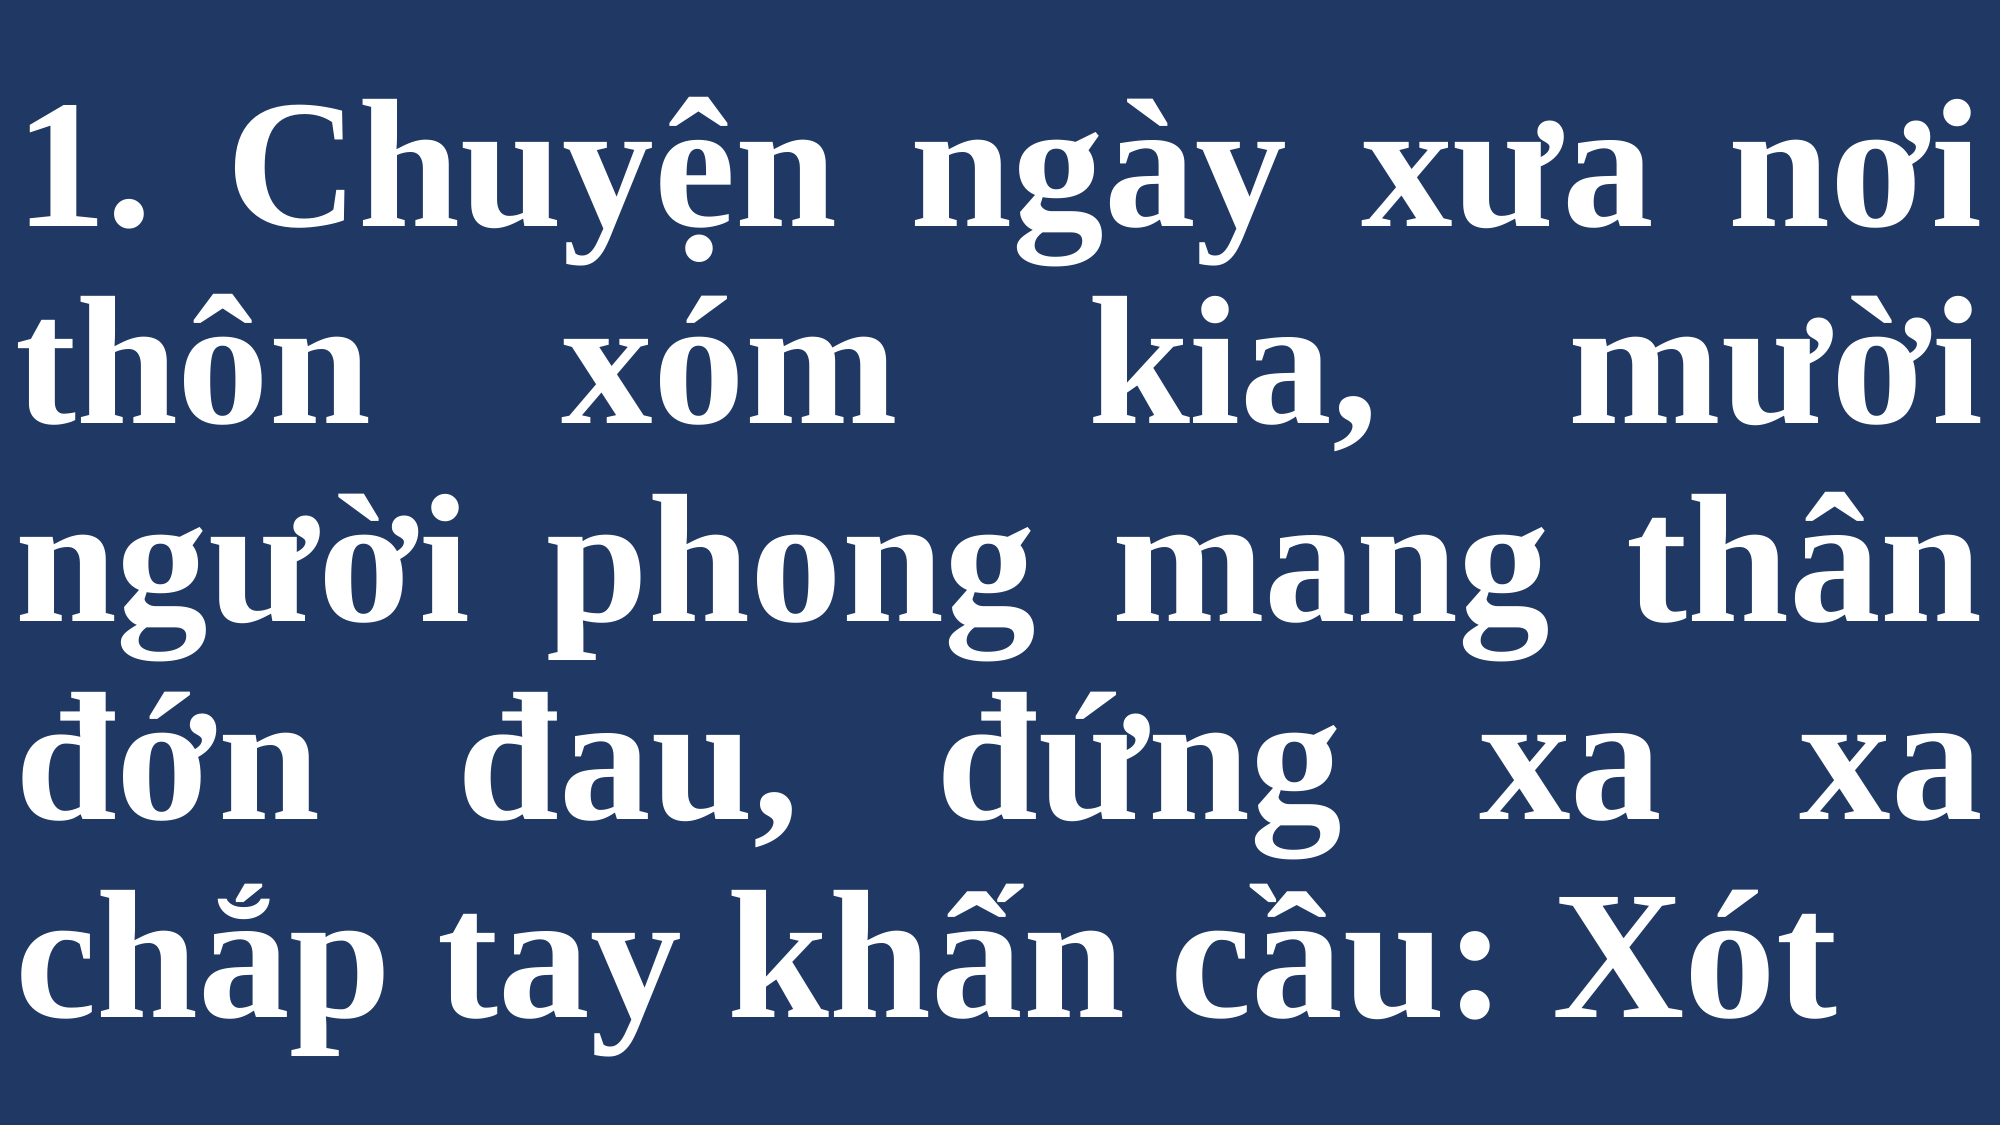

# 1. Chuyện ngày xưa nơi thôn xóm kia, mười người phong mang thân đớn đau, đứng xa xa chắp tay khấn cầu: Xót